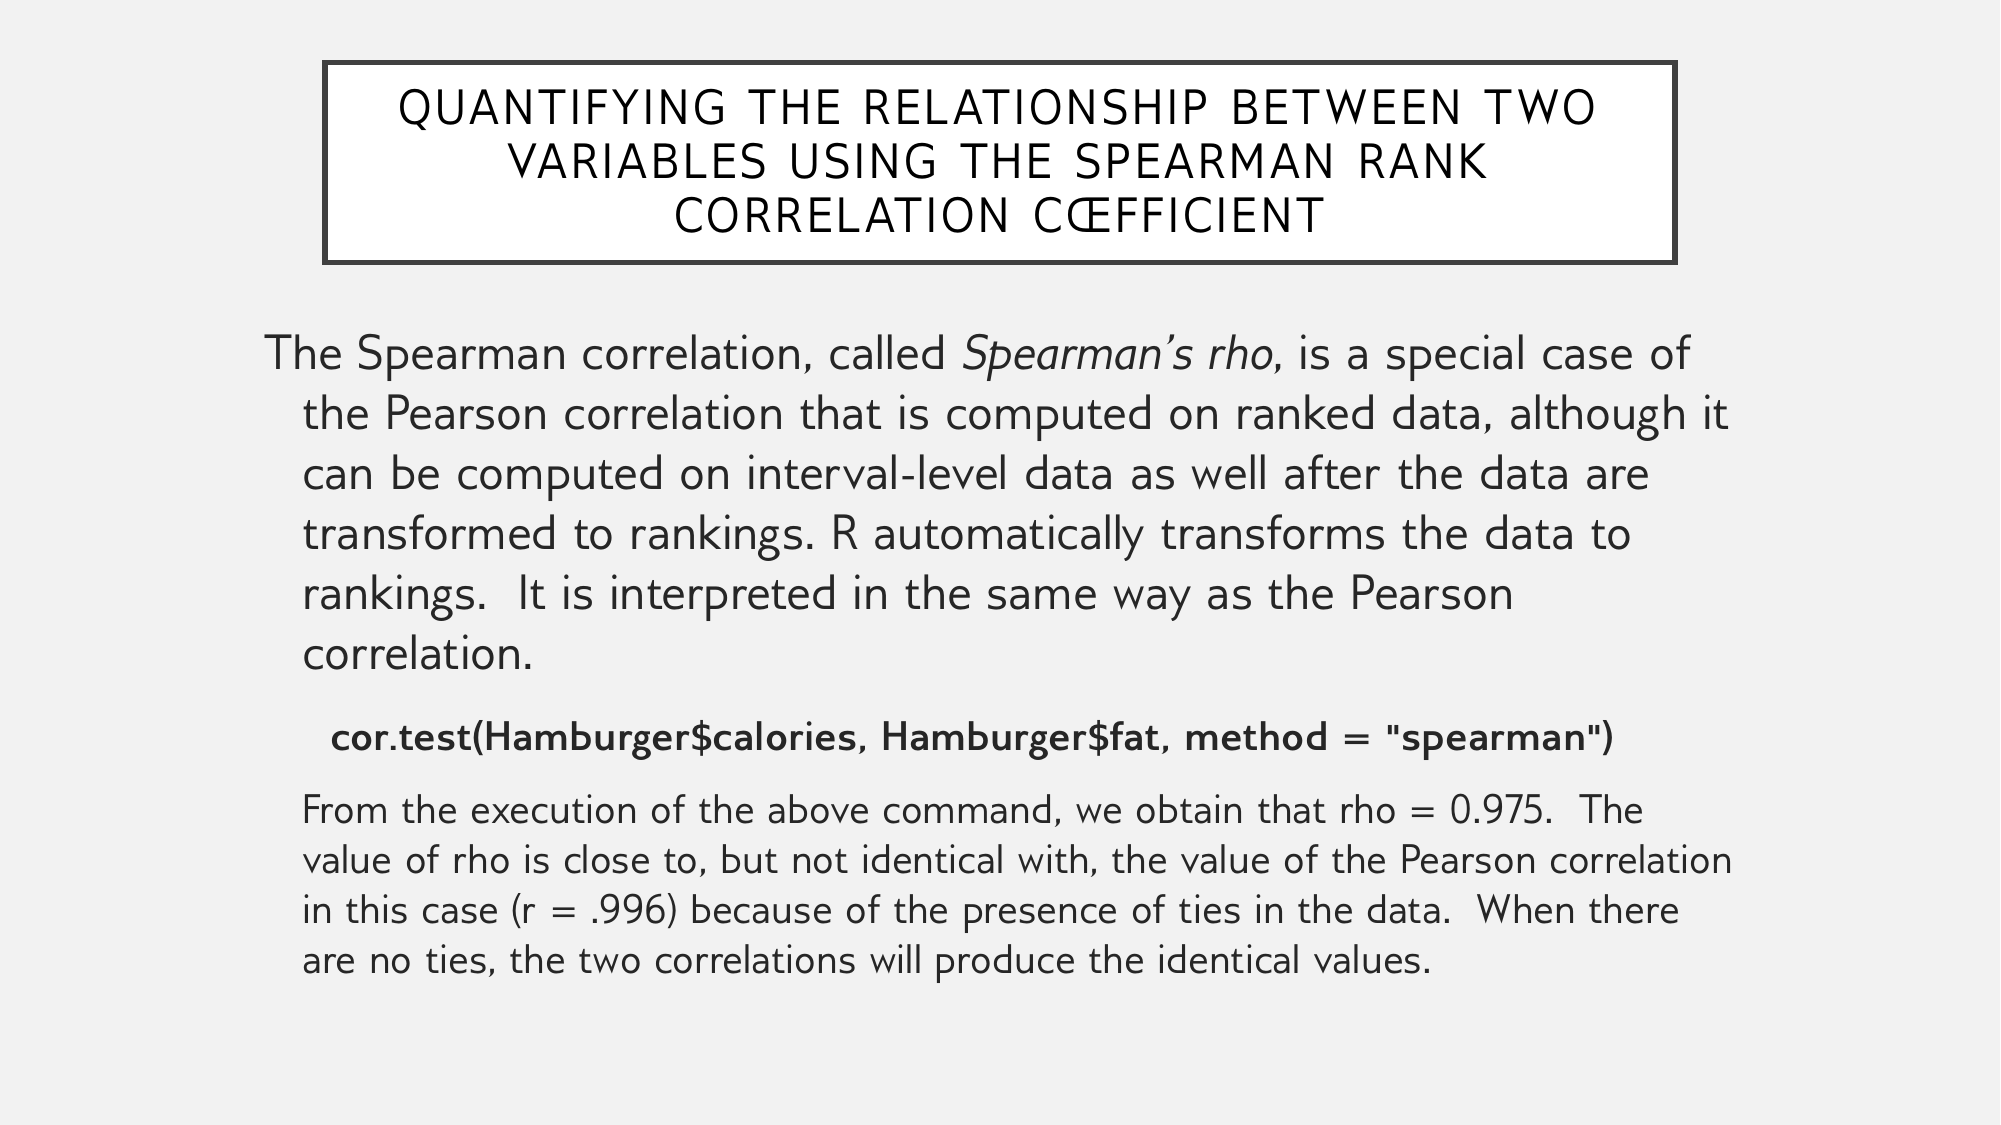

Quantifying the Relationship between Two Variables using The Spearman Rank Correlation Coefficient
The Spearman correlation, called Spearman’s rho, is a special case of the Pearson correlation that is computed on ranked data, although it can be computed on interval-level data as well after the data are transformed to rankings. R automatically transforms the data to rankings.  It is interpreted in the same way as the Pearson correlation.
    cor.test(Hamburger$calories, Hamburger$fat, method = "spearman")
   From the execution of the above command, we obtain that rho = 0.975.  The value of rho is close to, but not identical with, the value of the Pearson correlation in this case (r = .996) because of the presence of ties in the data.  When there are no ties, the two correlations will produce the identical values.